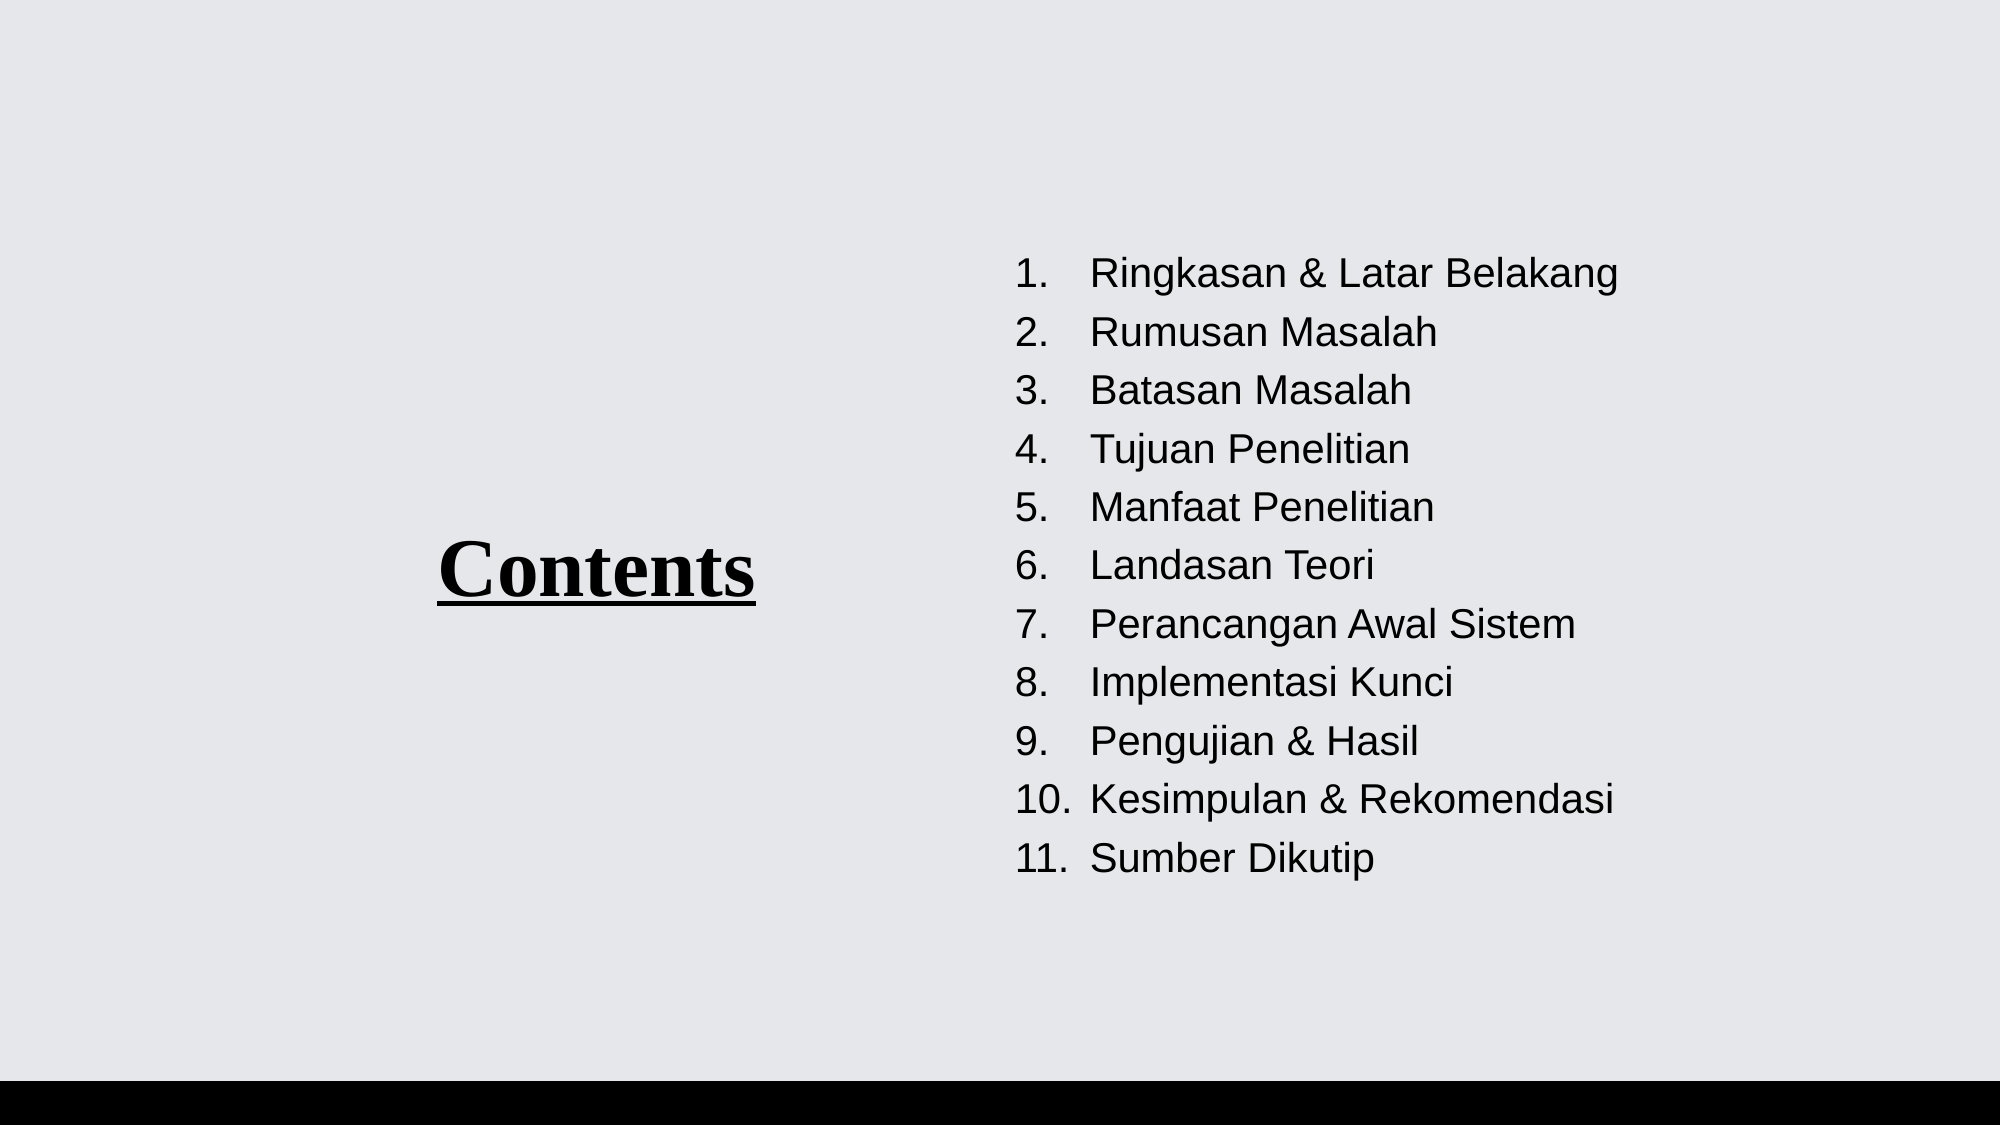

# Contents
Ringkasan & Latar Belakang
Rumusan Masalah
Batasan Masalah
Tujuan Penelitian
Manfaat Penelitian
Landasan Teori
Perancangan Awal Sistem
Implementasi Kunci
Pengujian & Hasil
Kesimpulan & Rekomendasi
Sumber Dikutip